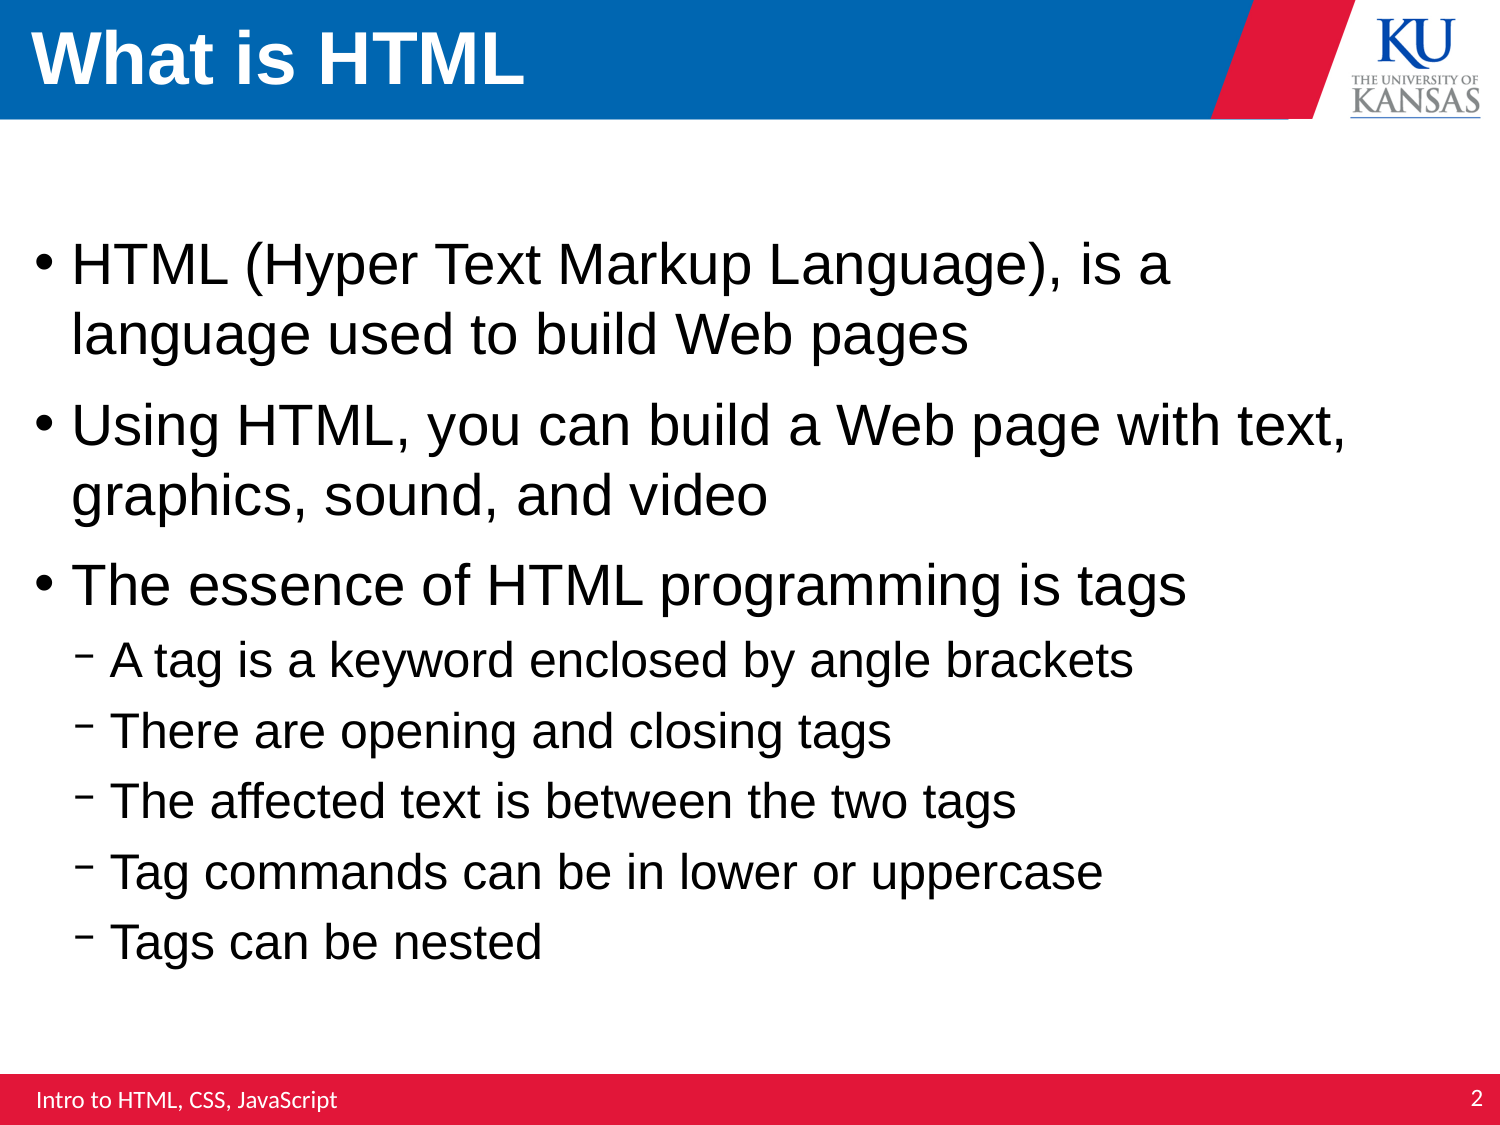

# What is HTML
HTML (Hyper Text Markup Language), is a language used to build Web pages
Using HTML, you can build a Web page with text, graphics, sound, and video
The essence of HTML programming is tags
A tag is a keyword enclosed by angle brackets
There are opening and closing tags
The affected text is between the two tags
Tag commands can be in lower or uppercase
Tags can be nested

2
Intro to HTML, CSS, JavaScript